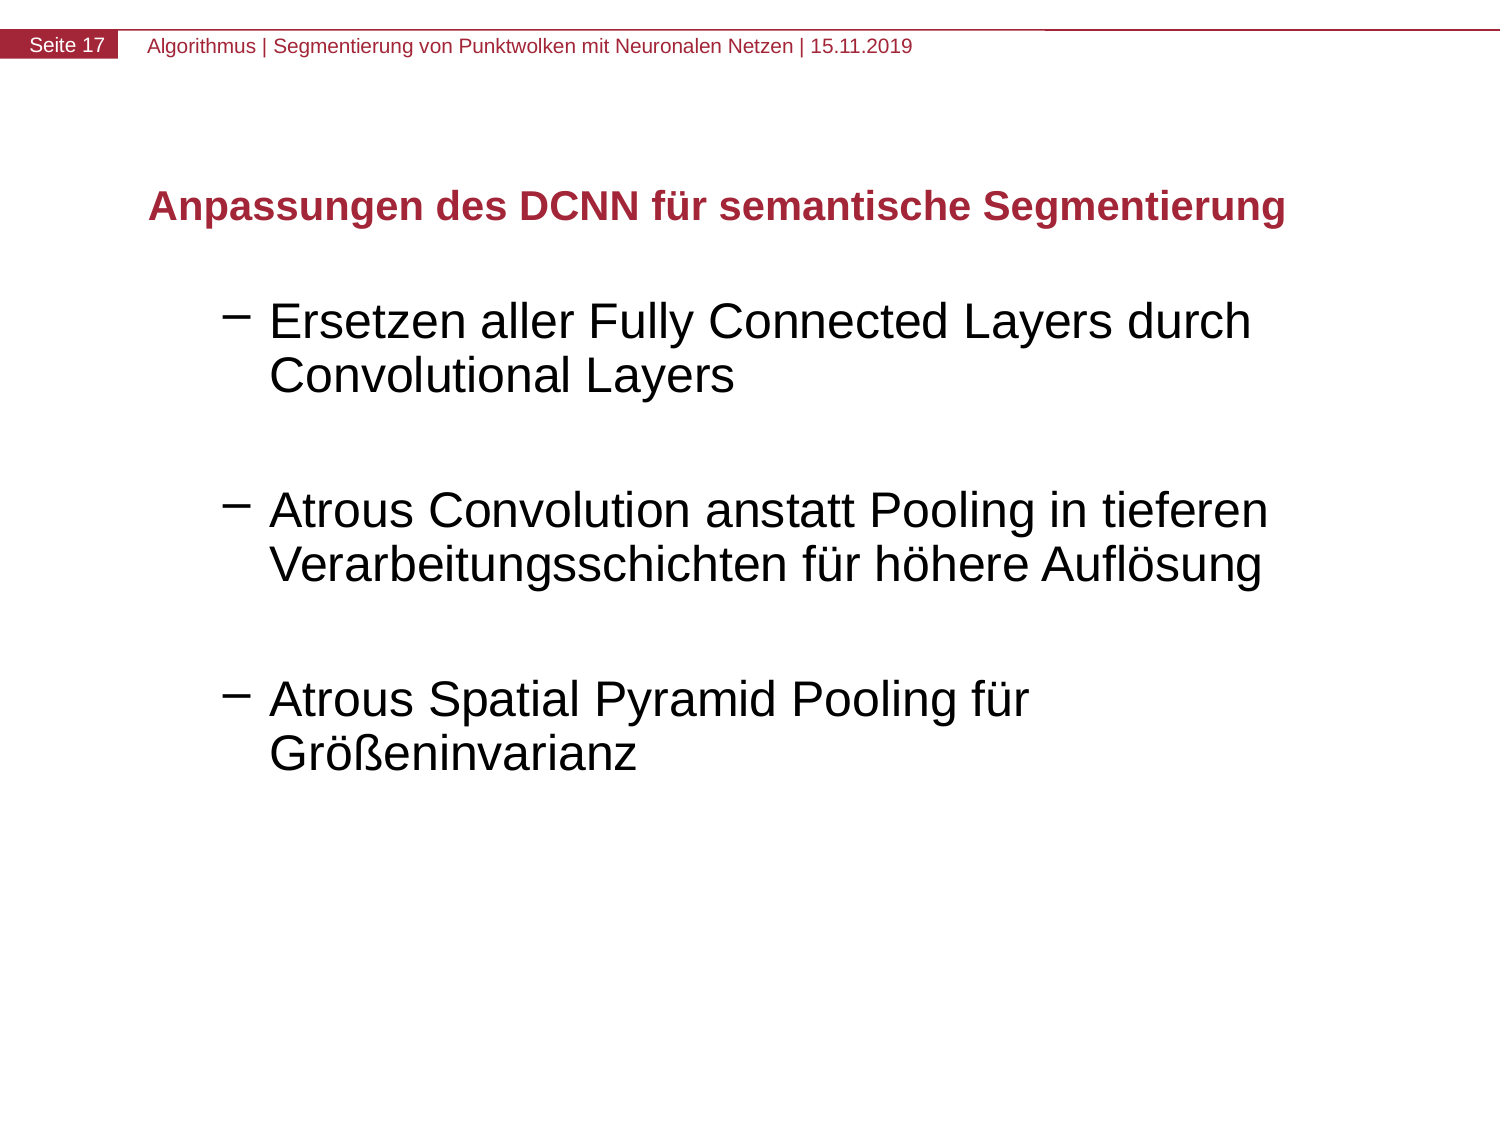

# Anpassungen des DCNN für semantische Segmentierung
Ersetzen aller Fully Connected Layers durch Convolutional Layers

Atrous Convolution anstatt Pooling in tieferen Verarbeitungsschichten für höhere Auflösung

Atrous Spatial Pyramid Pooling für Größeninvarianz